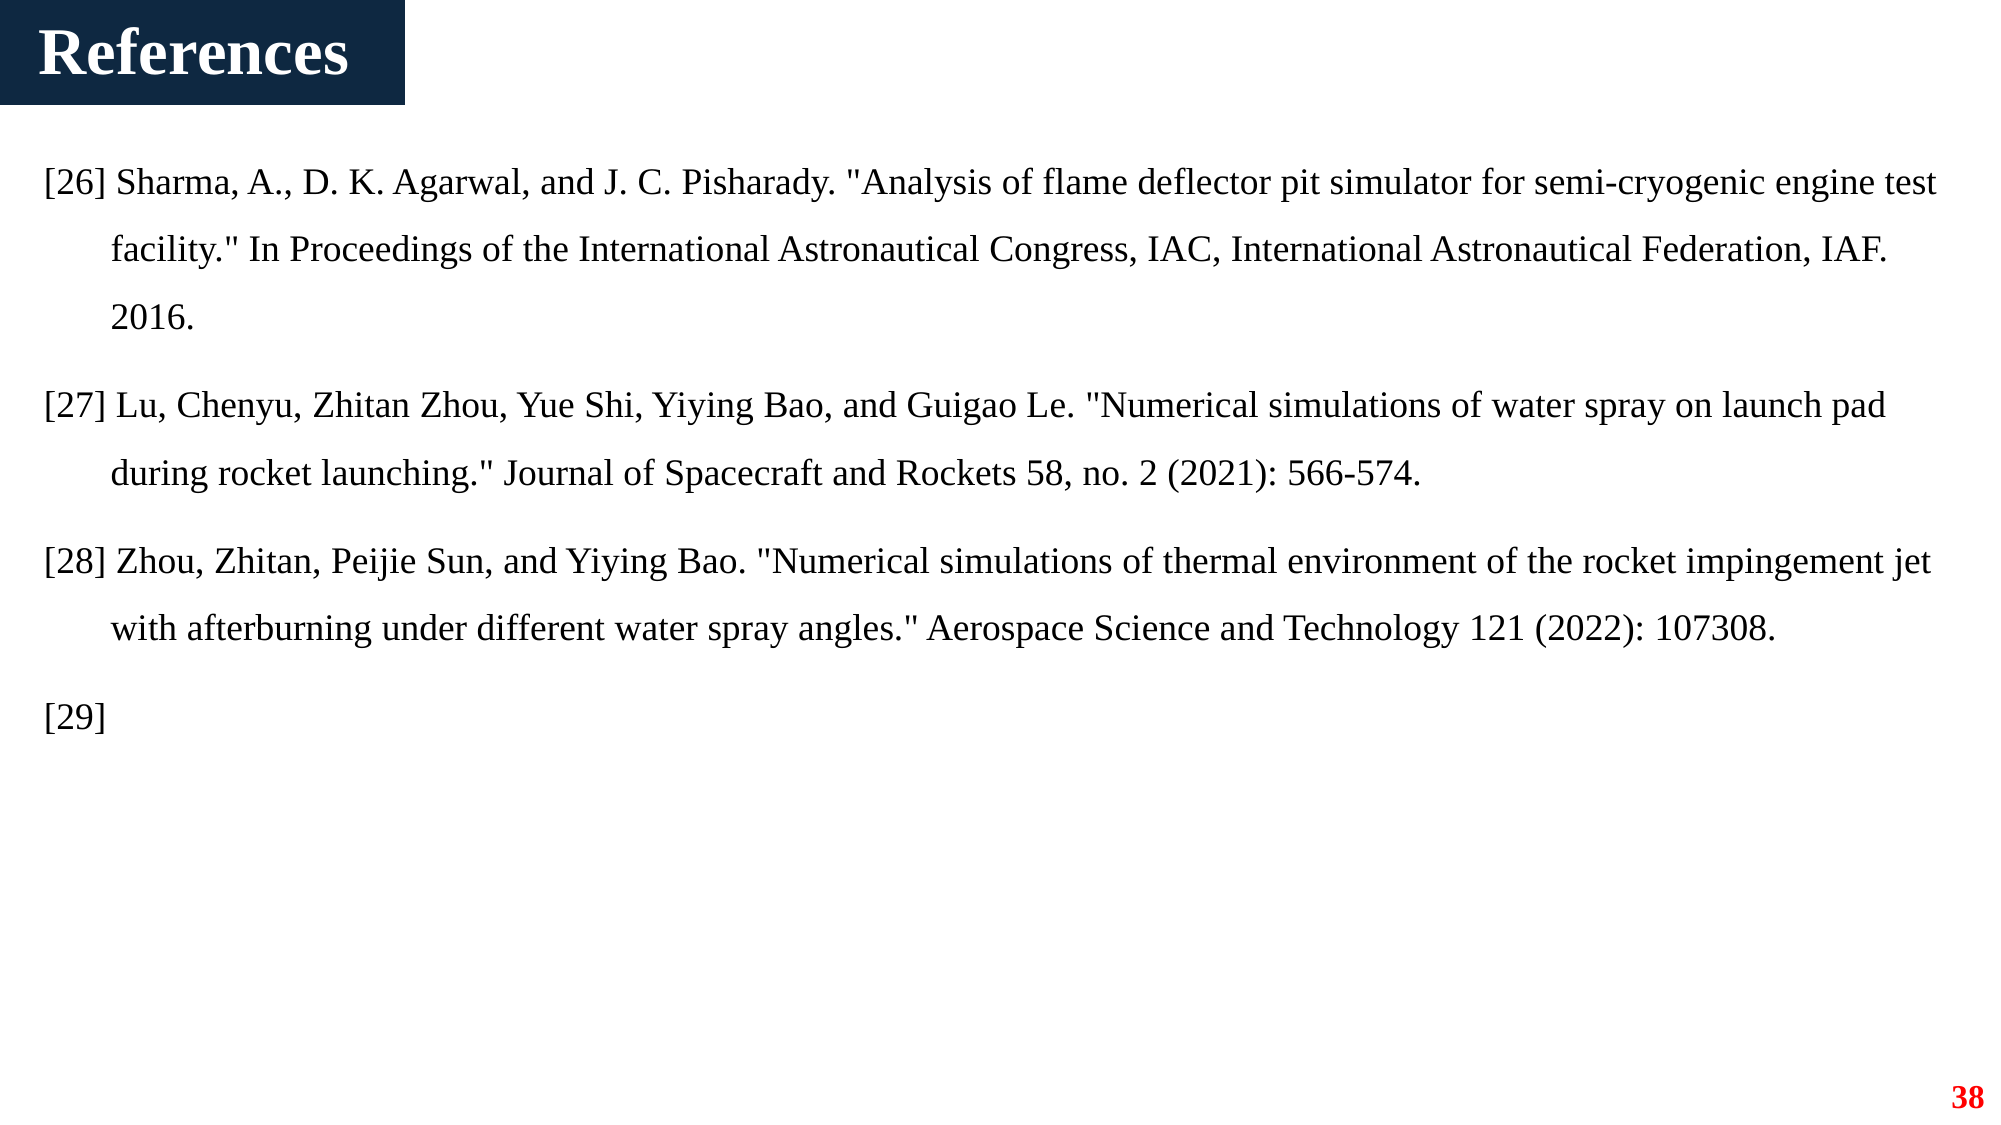

# References
[26] Sharma, A., D. K. Agarwal, and J. C. Pisharady. "Analysis of flame deflector pit simulator for semi-cryogenic engine test facility." In Proceedings of the International Astronautical Congress, IAC, International Astronautical Federation, IAF. 2016.
[27] Lu, Chenyu, Zhitan Zhou, Yue Shi, Yiying Bao, and Guigao Le. "Numerical simulations of water spray on launch pad during rocket launching." Journal of Spacecraft and Rockets 58, no. 2 (2021): 566-574.
[28] Zhou, Zhitan, Peijie Sun, and Yiying Bao. "Numerical simulations of thermal environment of the rocket impingement jet with afterburning under different water spray angles." Aerospace Science and Technology 121 (2022): 107308.
[29]
38